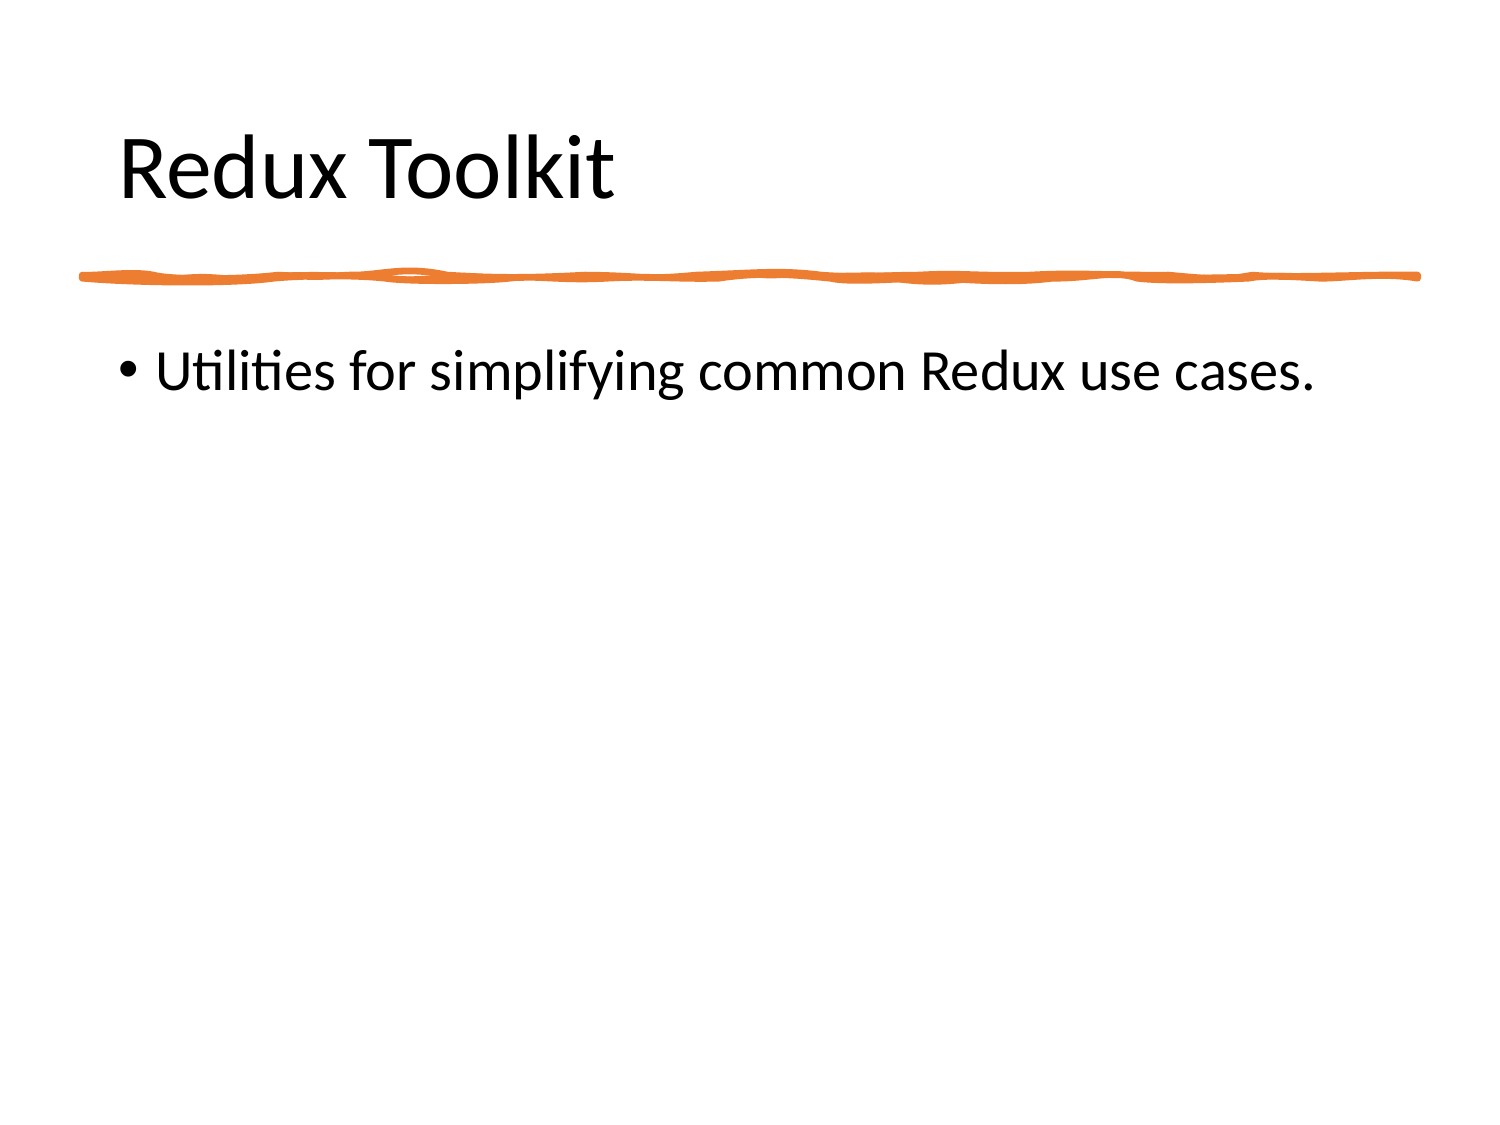

# Redux Toolkit
Utilities for simplifying common Redux use cases.